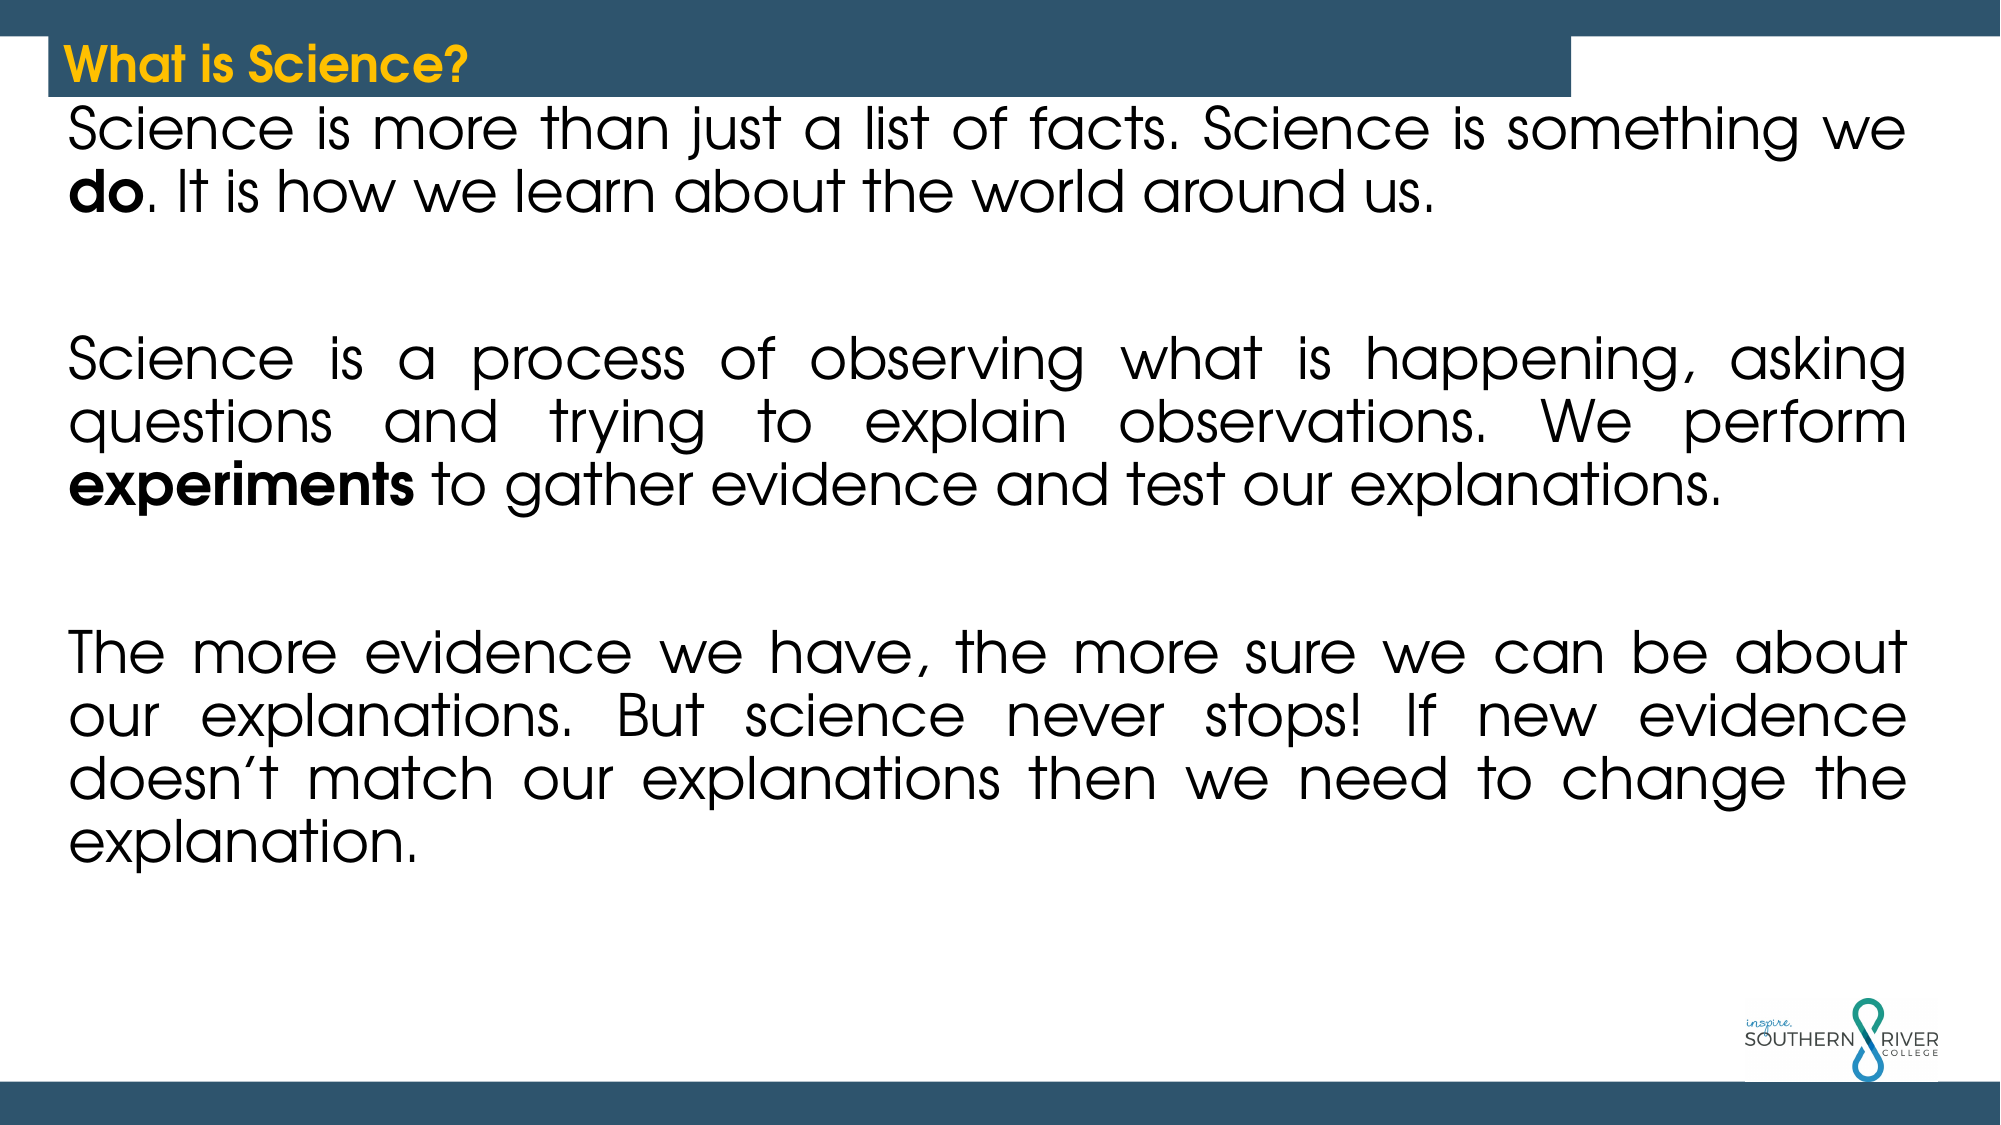

What is Science?
Science is more than just a list of facts. Science is something we do. It is how we learn about the world around us.

Science is a process of observing what is happening, asking questions and trying to explain observations. We perform experiments to gather evidence and test our explanations.

The more evidence we have, the more sure we can be about our explanations. But science never stops! If new evidence doesn’t match our explanations then we need to change the explanation.